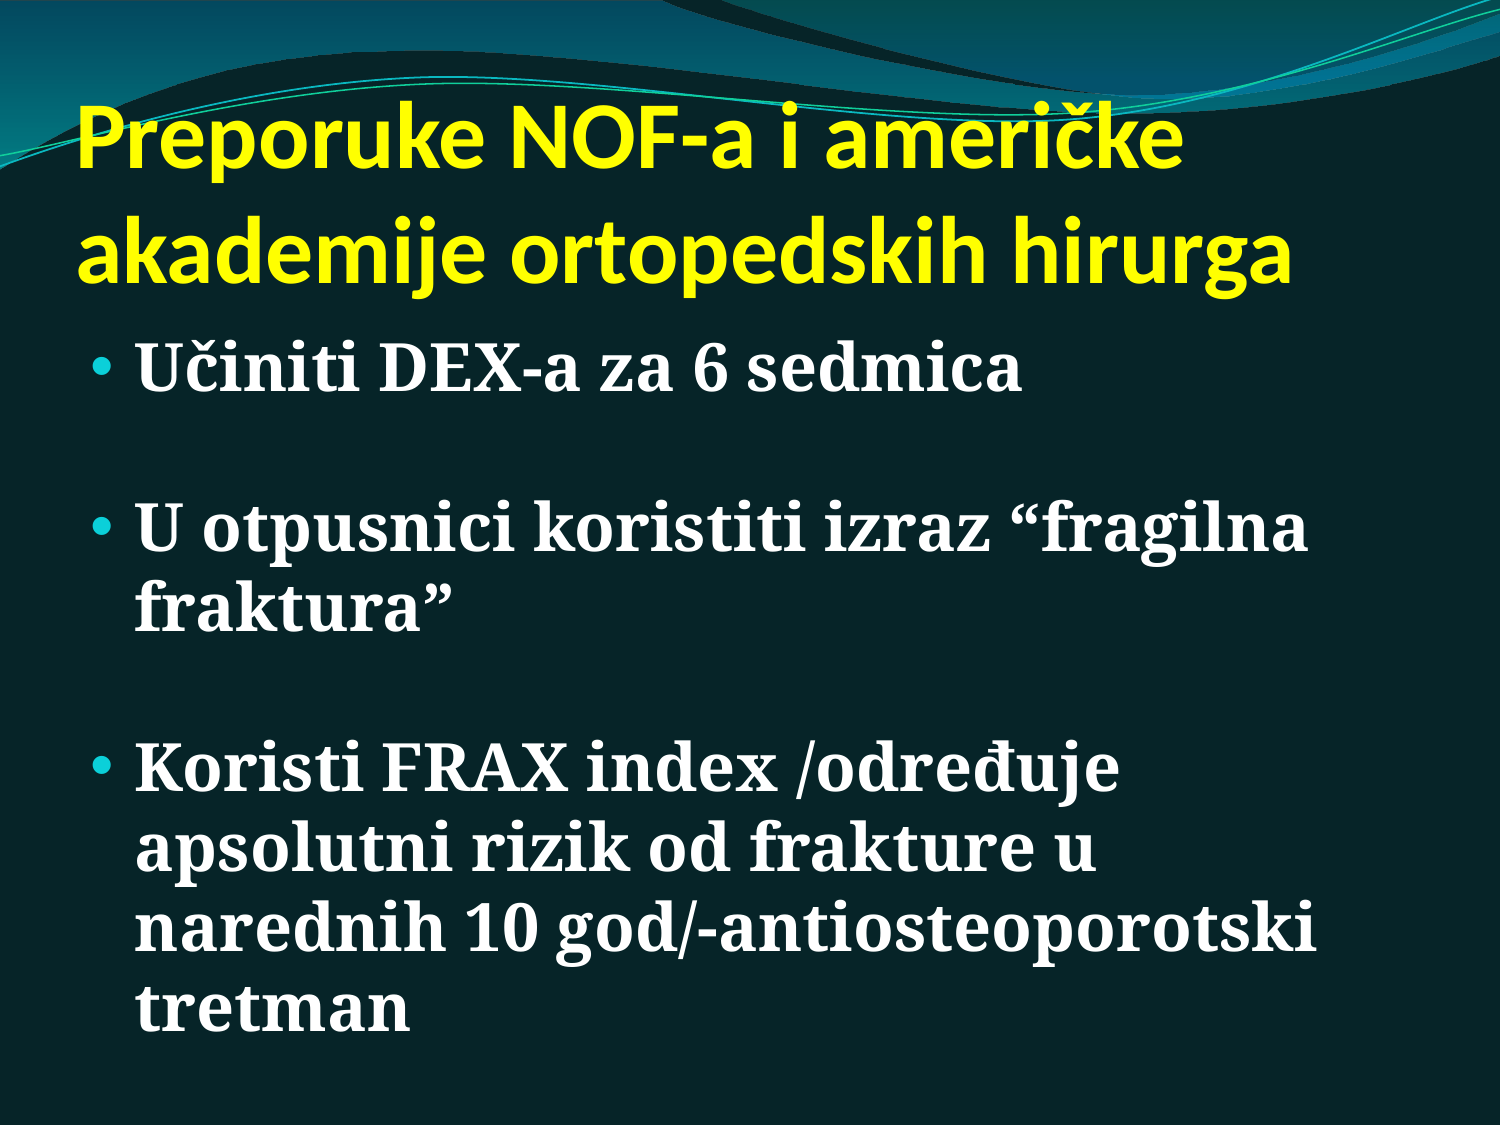

# Preporuke NOF-a i američke akademije ortopedskih hirurga
Učiniti DEX-a za 6 sedmica

U otpusnici koristiti izraz “fragilna fraktura”

Koristi FRAX index /određuje  apsolutni rizik od frakture u narednih 10 god/-antiosteoporotski  tretman